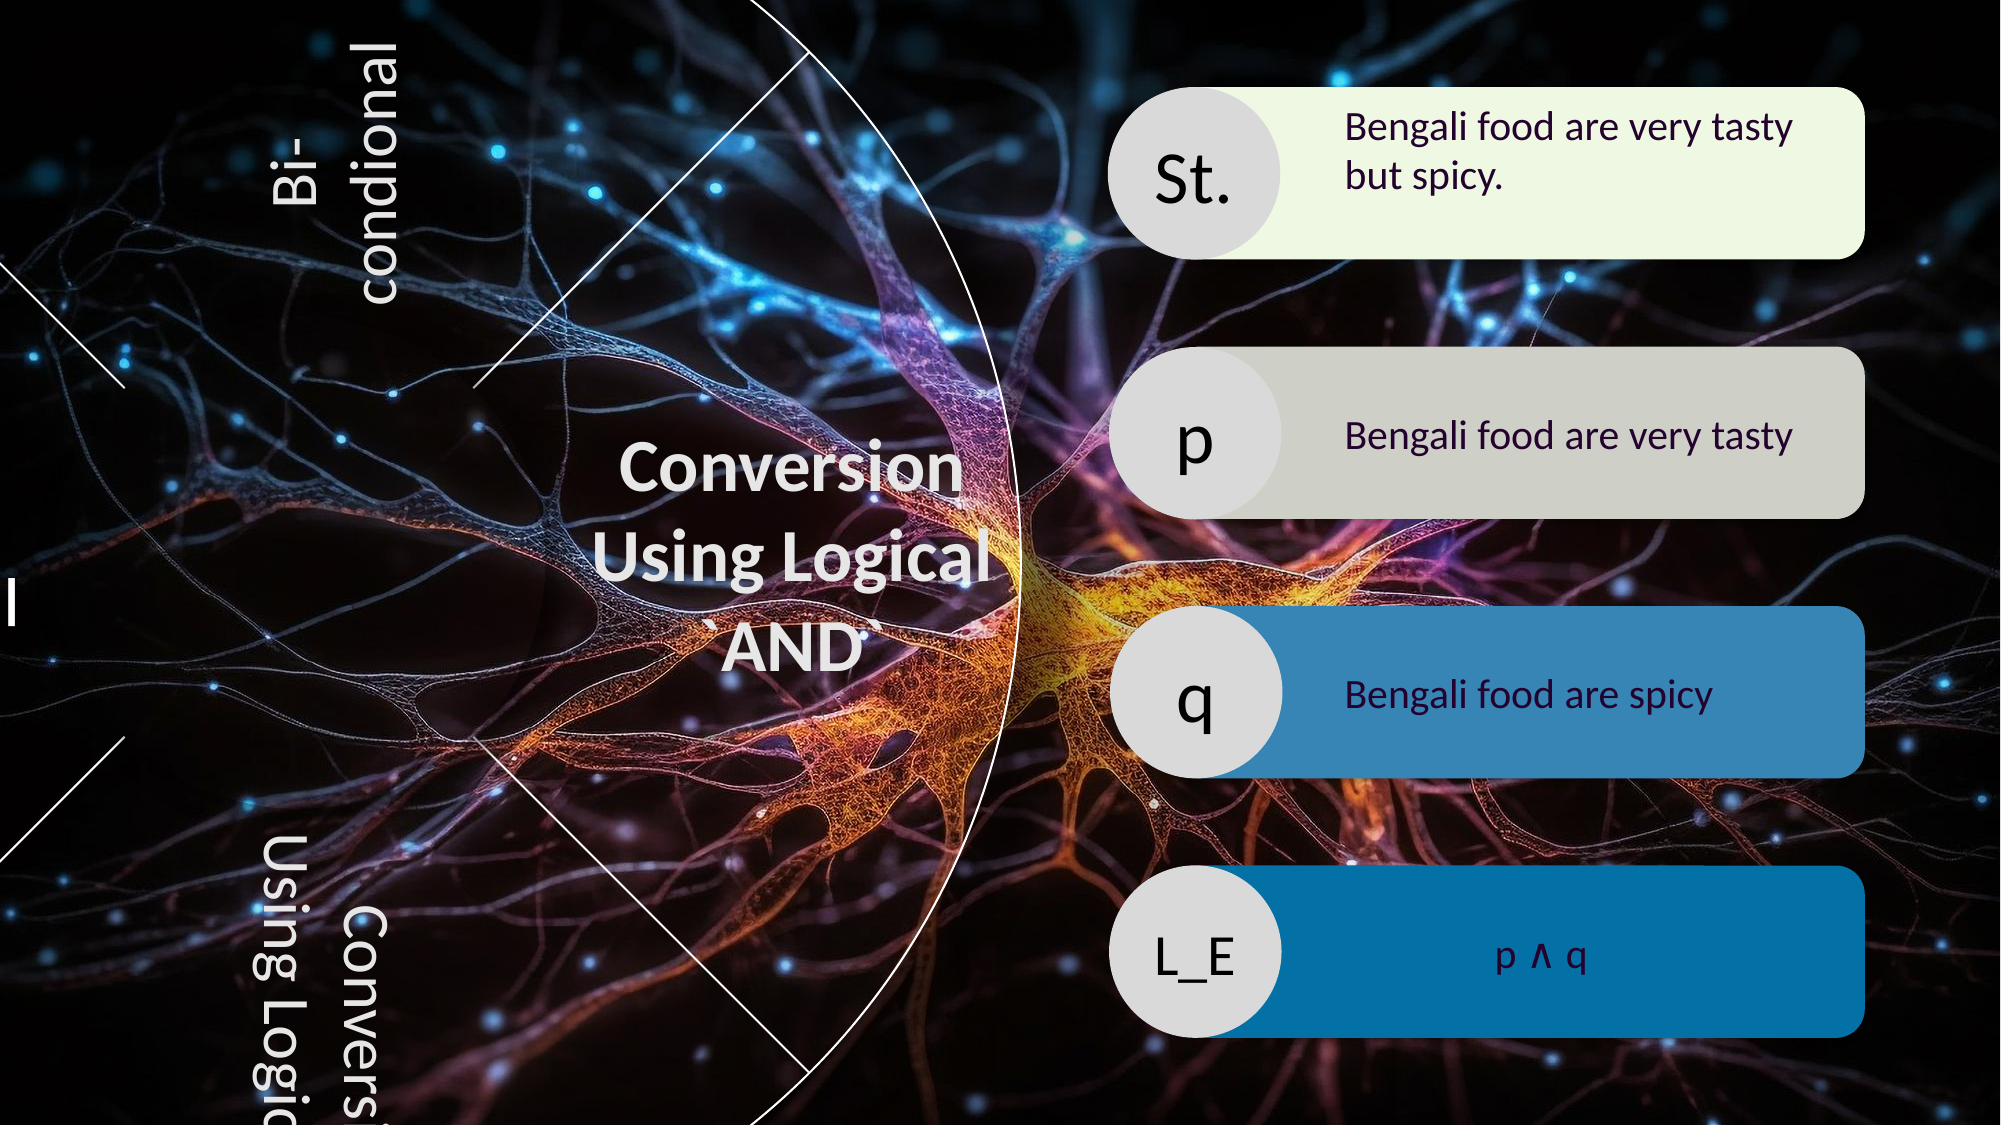

Bi-condional
St.
Bengali food are very tasty but spicy.

Conversion Using Logical `AND`
Bengali food are very tasty
p

Implication (if p, q)
q
Bengali food are spicy
L_E
	p ∧ q
Conversion Using Logical OR